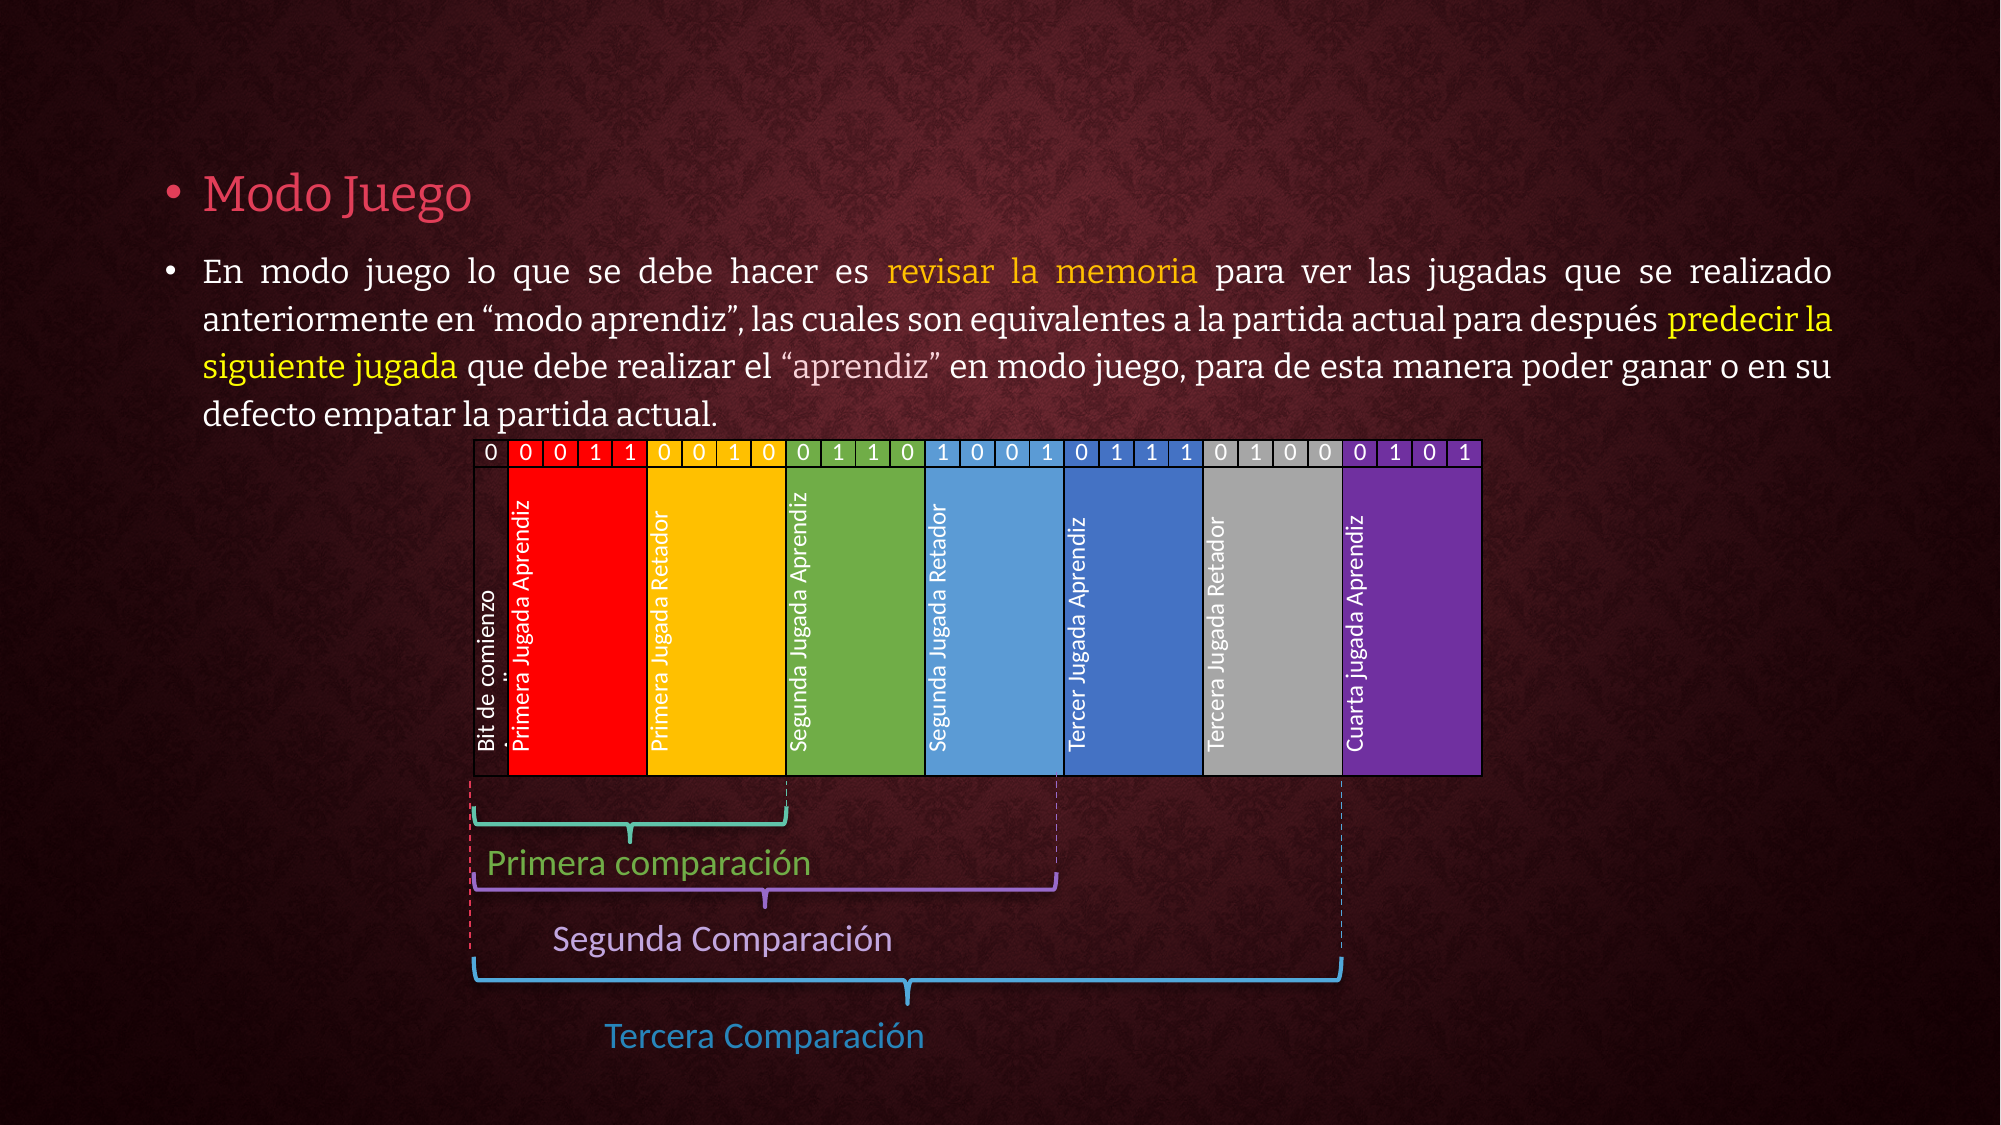

Modo Juego
En modo juego lo que se debe hacer es revisar la memoria para ver las jugadas que se realizado anteriormente en “modo aprendiz”, las cuales son equivalentes a la partida actual para después predecir la siguiente jugada que debe realizar el “aprendiz” en modo juego, para de esta manera poder ganar o en su defecto empatar la partida actual.

| 0 | 0 | 0 | 1 | 1 | 0 | 0 | 1 | 0 | 0 | 1 | 1 | 0 | 1 | 0 | 0 | 1 | 0 | 1 | 1 | 1 | 0 | 1 | 0 | 0 | 0 | 1 | 0 | 1 |
| --- | --- | --- | --- | --- | --- | --- | --- | --- | --- | --- | --- | --- | --- | --- | --- | --- | --- | --- | --- | --- | --- | --- | --- | --- | --- | --- | --- | --- |
| Bit de comienzo Aprendiz | Primera Jugada Aprendiz |  |  |  | Primera Jugada Retador |  |  |  | Segunda Jugada Aprendiz |  |  |  | Segunda Jugada Retador |  |  |  | Tercer Jugada Aprendiz |  |  |  | Tercera Jugada Retador |  |  |  | Cuarta jugada Aprendiz |  |  |  |

Primera comparación
 Segunda Comparación
Tercera Comparación